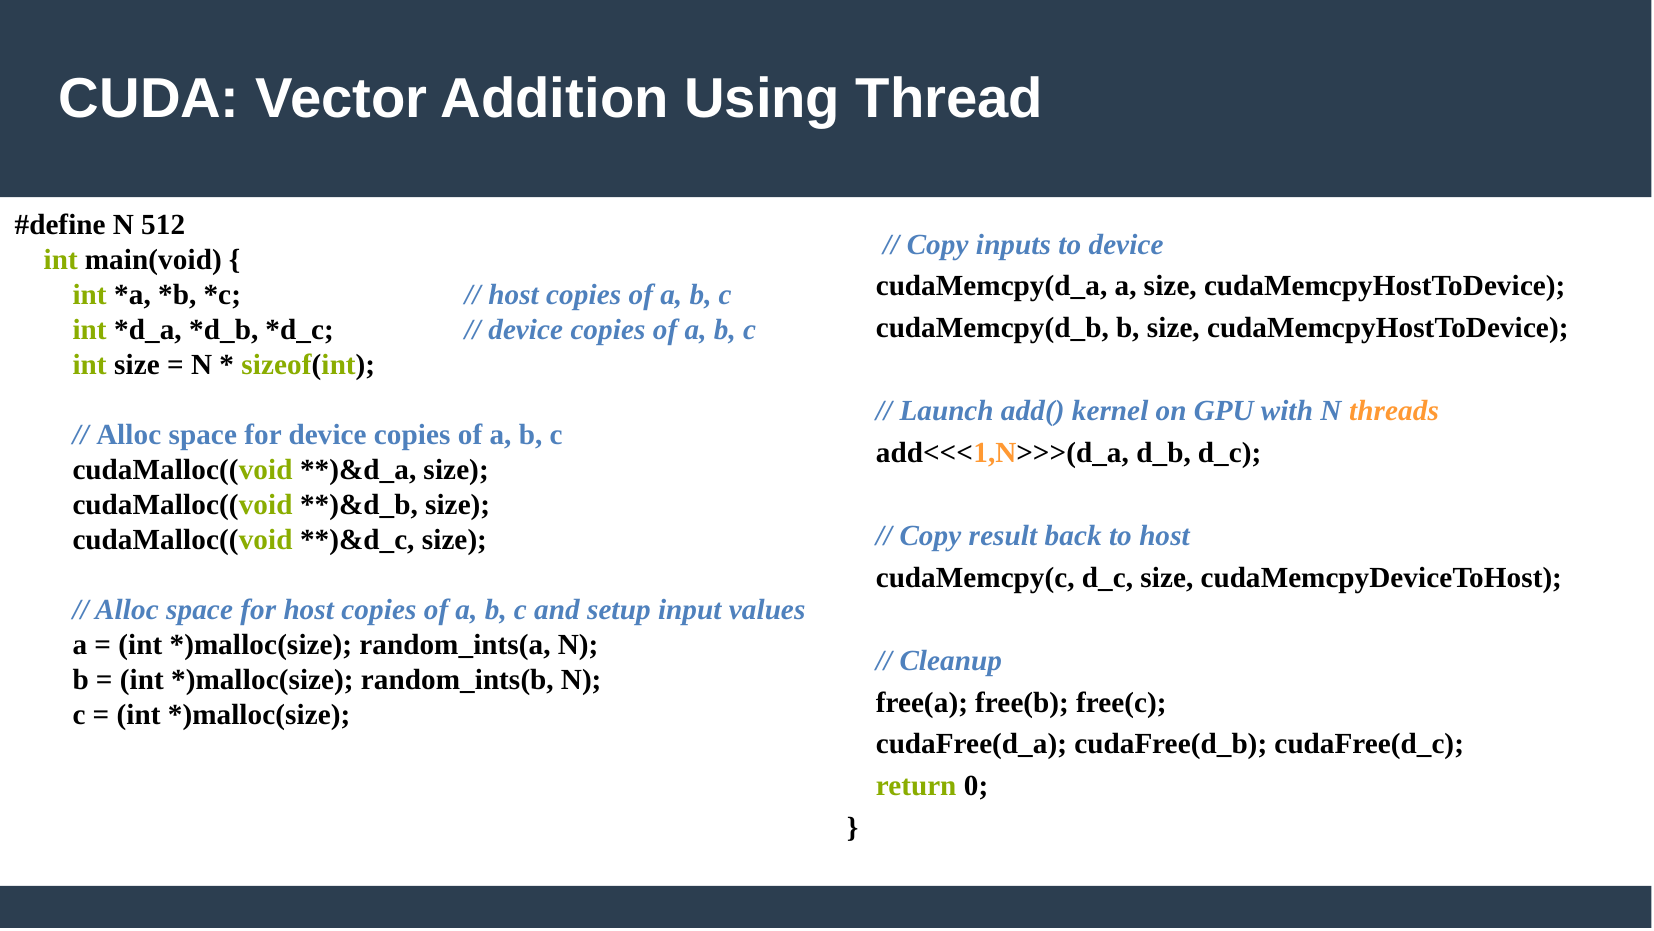

CUDA: Vector Addition Using Thread
#define N 512
    int main(void) {
        int *a, *b, *c;		// host copies of a, b, c
        int *d_a, *d_b, *d_c;	// device copies of a, b, c
        int size = N * sizeof(int);

        // Alloc space for device copies of a, b, c
        cudaMalloc((void **)&d_a, size);
        cudaMalloc((void **)&d_b, size);
        cudaMalloc((void **)&d_c, size);

        // Alloc space for host copies of a, b, c and setup input values
        a = (int *)malloc(size); random_ints(a, N);
        b = (int *)malloc(size); random_ints(b, N);
        c = (int *)malloc(size);
         // Copy inputs to device
        cudaMemcpy(d_a, a, size, cudaMemcpyHostToDevice);
        cudaMemcpy(d_b, b, size, cudaMemcpyHostToDevice);

        // Launch add() kernel on GPU with N threads
        add<<<1,N>>>(d_a, d_b, d_c);

        // Copy result back to host
        cudaMemcpy(c, d_c, size, cudaMemcpyDeviceToHost);

        // Cleanup
        free(a); free(b); free(c);
        cudaFree(d_a); cudaFree(d_b); cudaFree(d_c);
        return 0;
    }